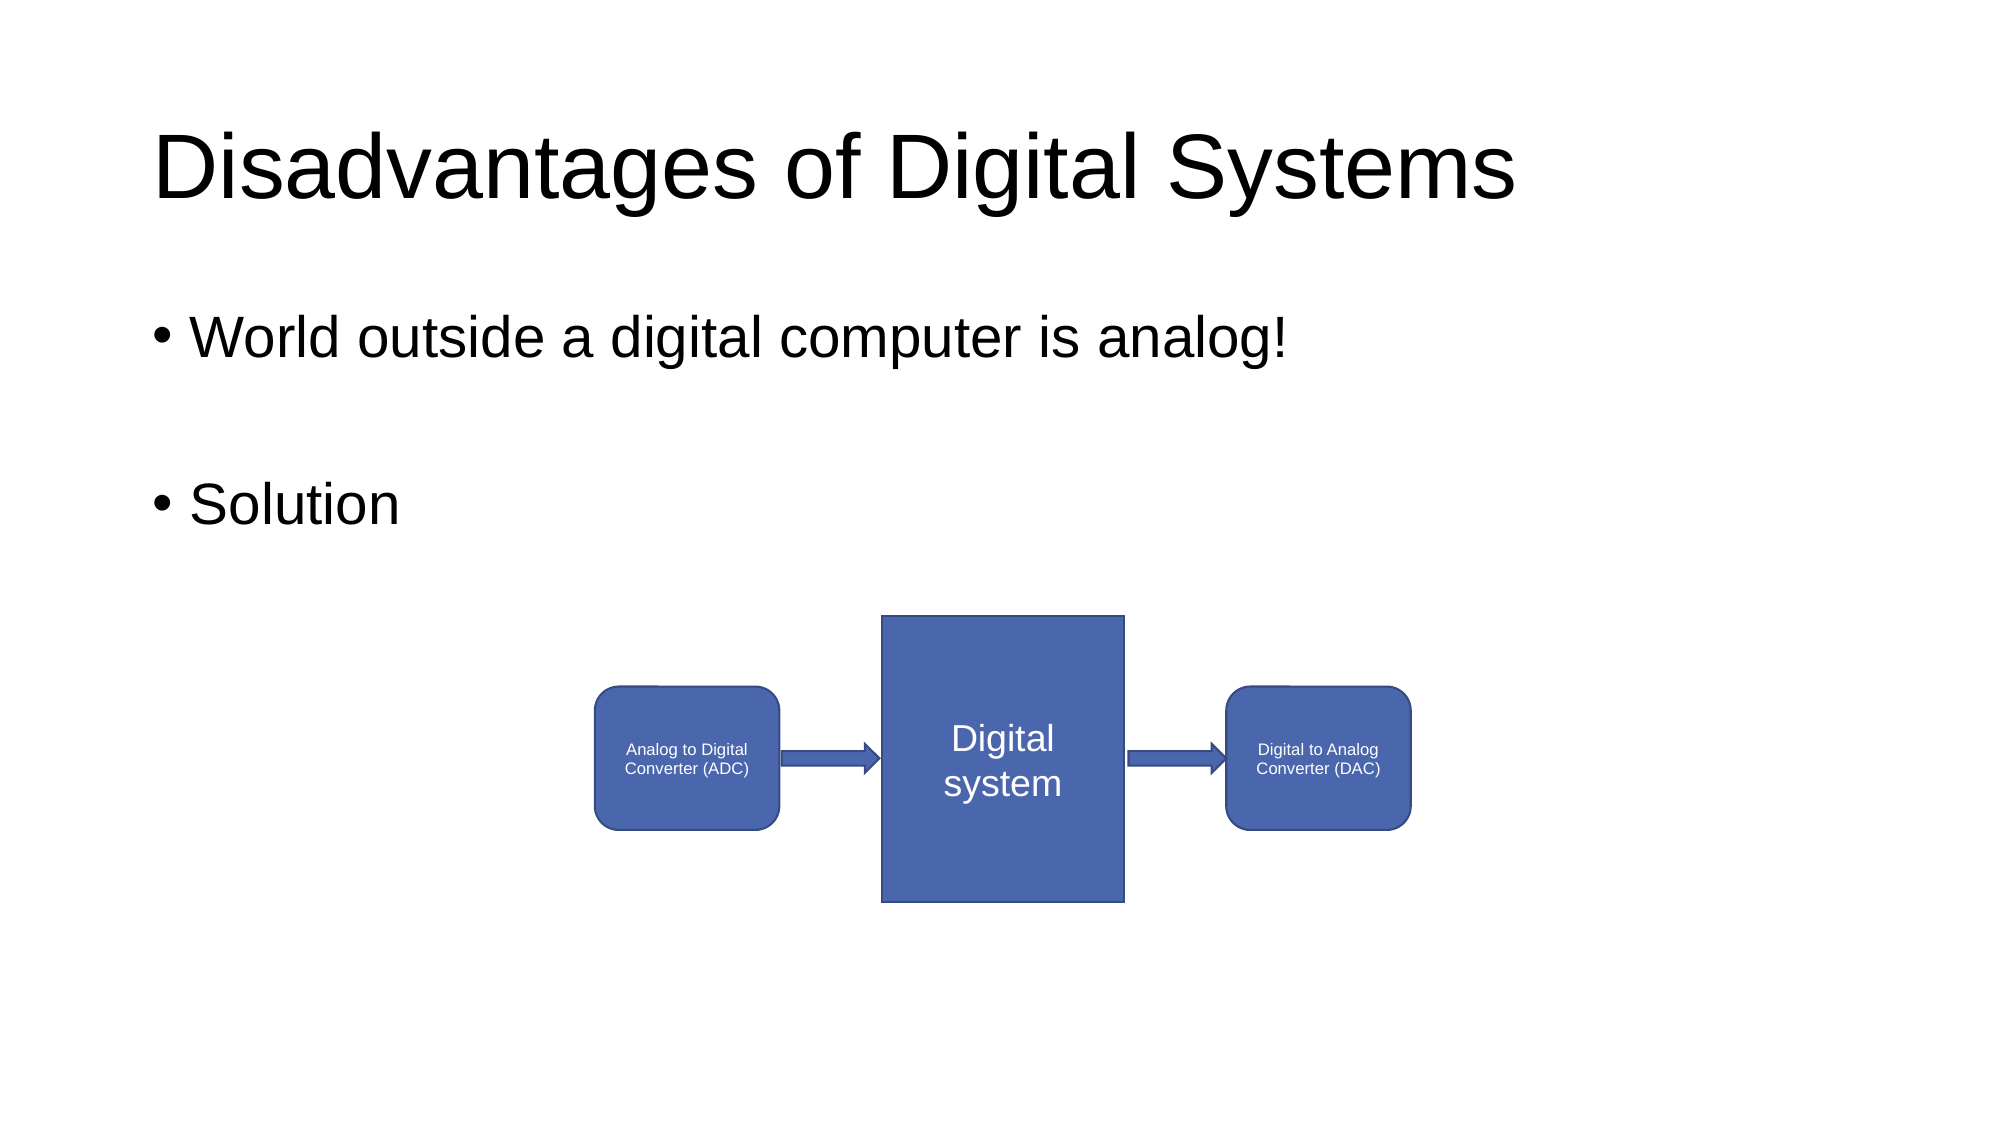

# Disadvantages of Digital Systems
World outside a digital computer is analog!

Solution

Digital system
Digital to Analog Converter (DAC)
Analog to Digital Converter (ADC)